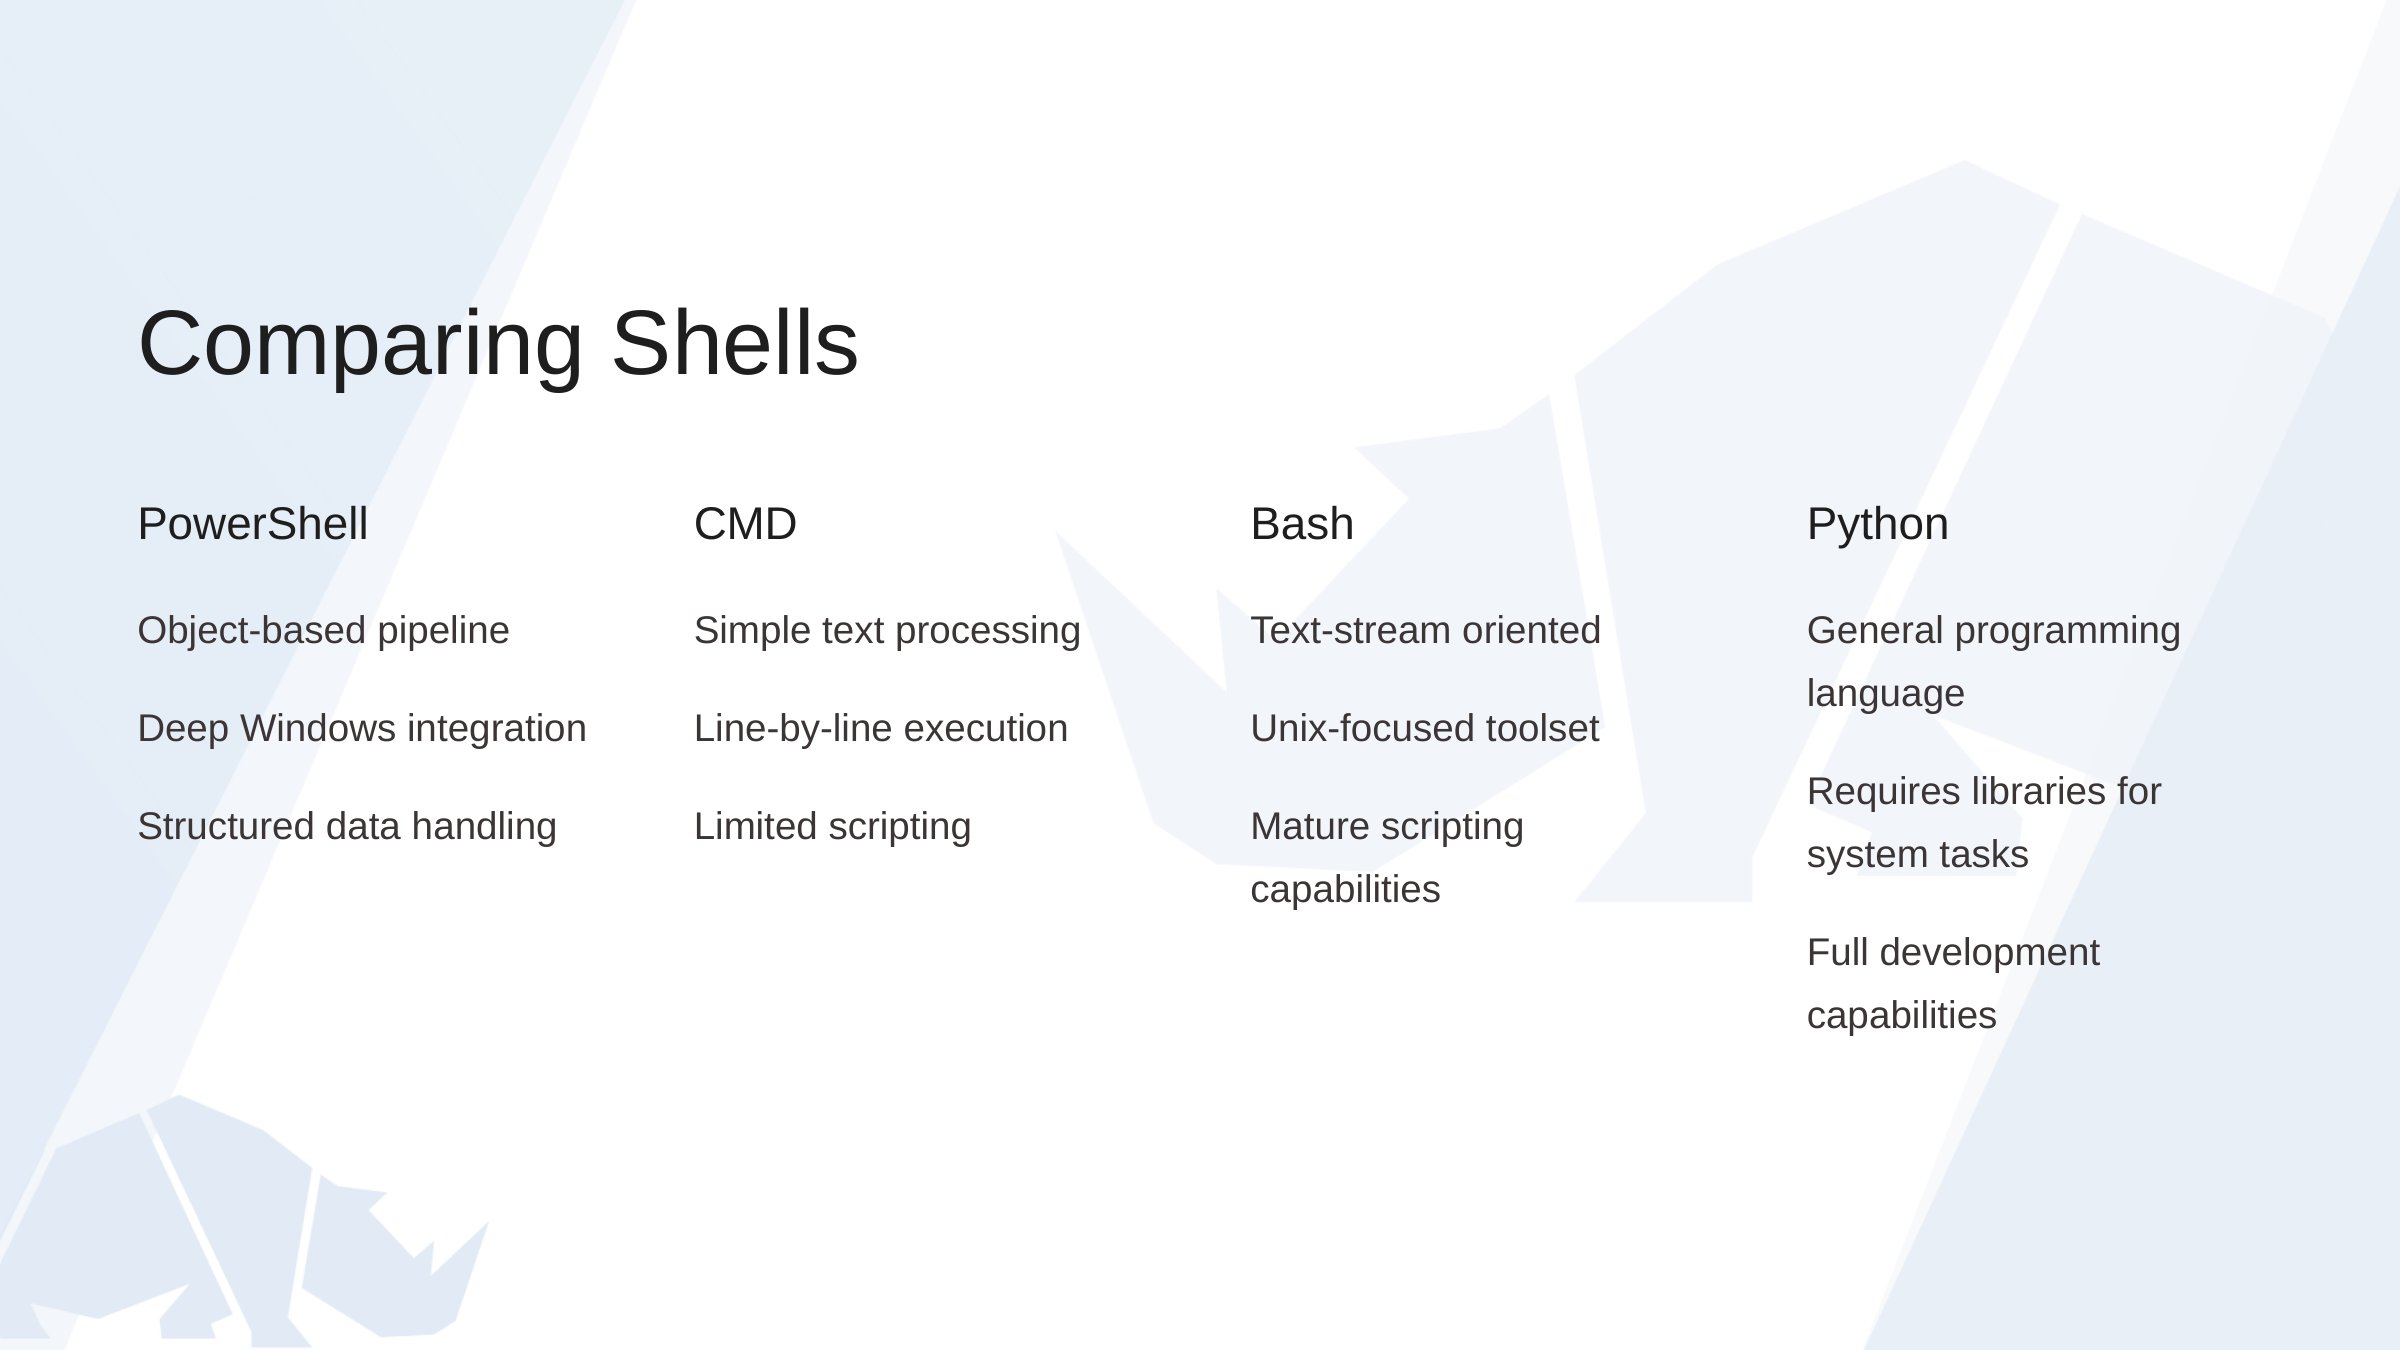

Comparing Shells
PowerShell
CMD
Bash
Python
Object-based pipeline
Simple text processing
Text-stream oriented
General programming language
Deep Windows integration
Line-by-line execution
Unix-focused toolset
Requires libraries for system tasks
Structured data handling
Limited scripting
Mature scripting capabilities
Full development capabilities